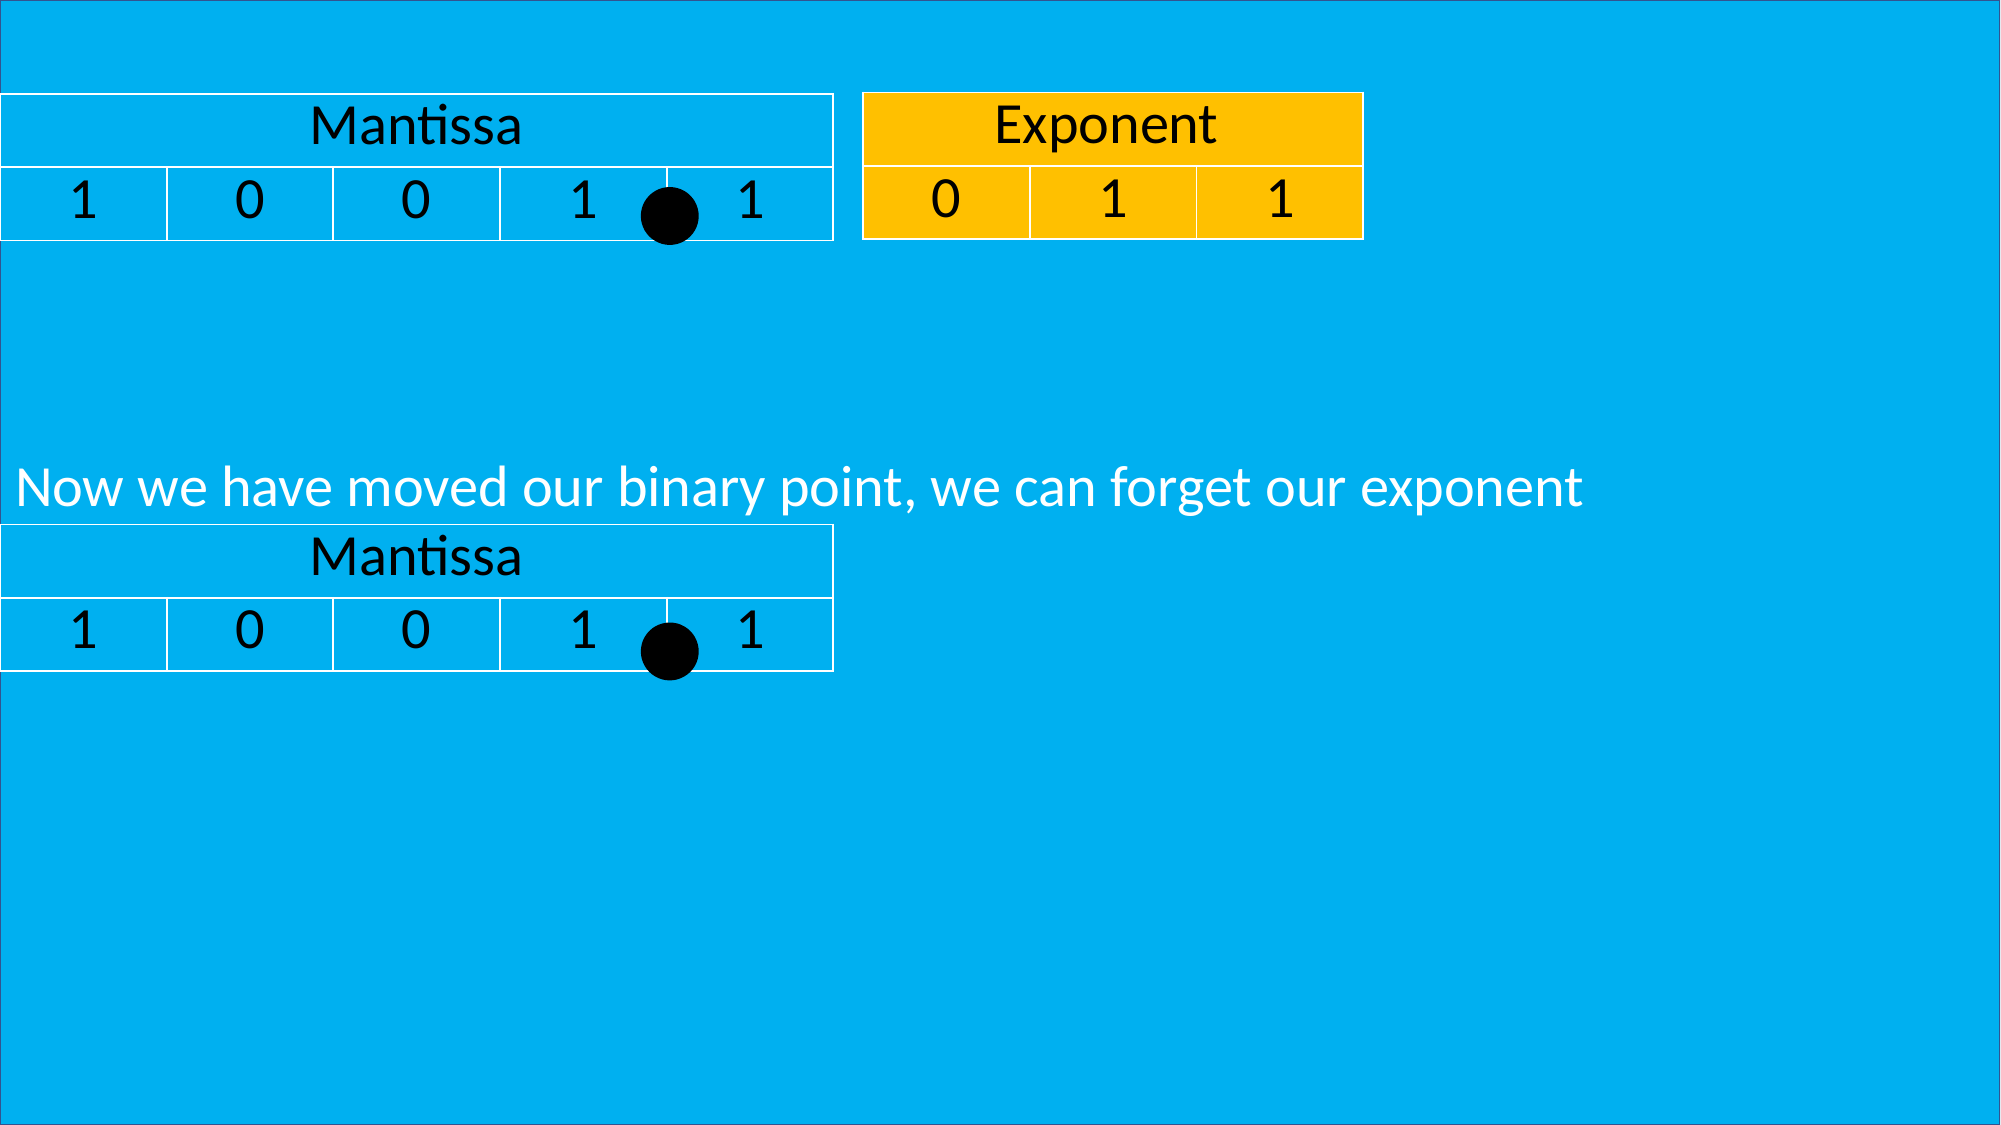

#
| Exponent |  |  |
| --- | --- | --- |
| 0 | 1 | 1 |
| Mantissa |  |  |  |  |
| --- | --- | --- | --- | --- |
| 1 | 0 | 0 | 1 | 1 |

Now we have moved our binary point, we can forget our exponent

| Mantissa |  |  |  |  |
| --- | --- | --- | --- | --- |
| 1 | 0 | 0 | 1 | 1 |